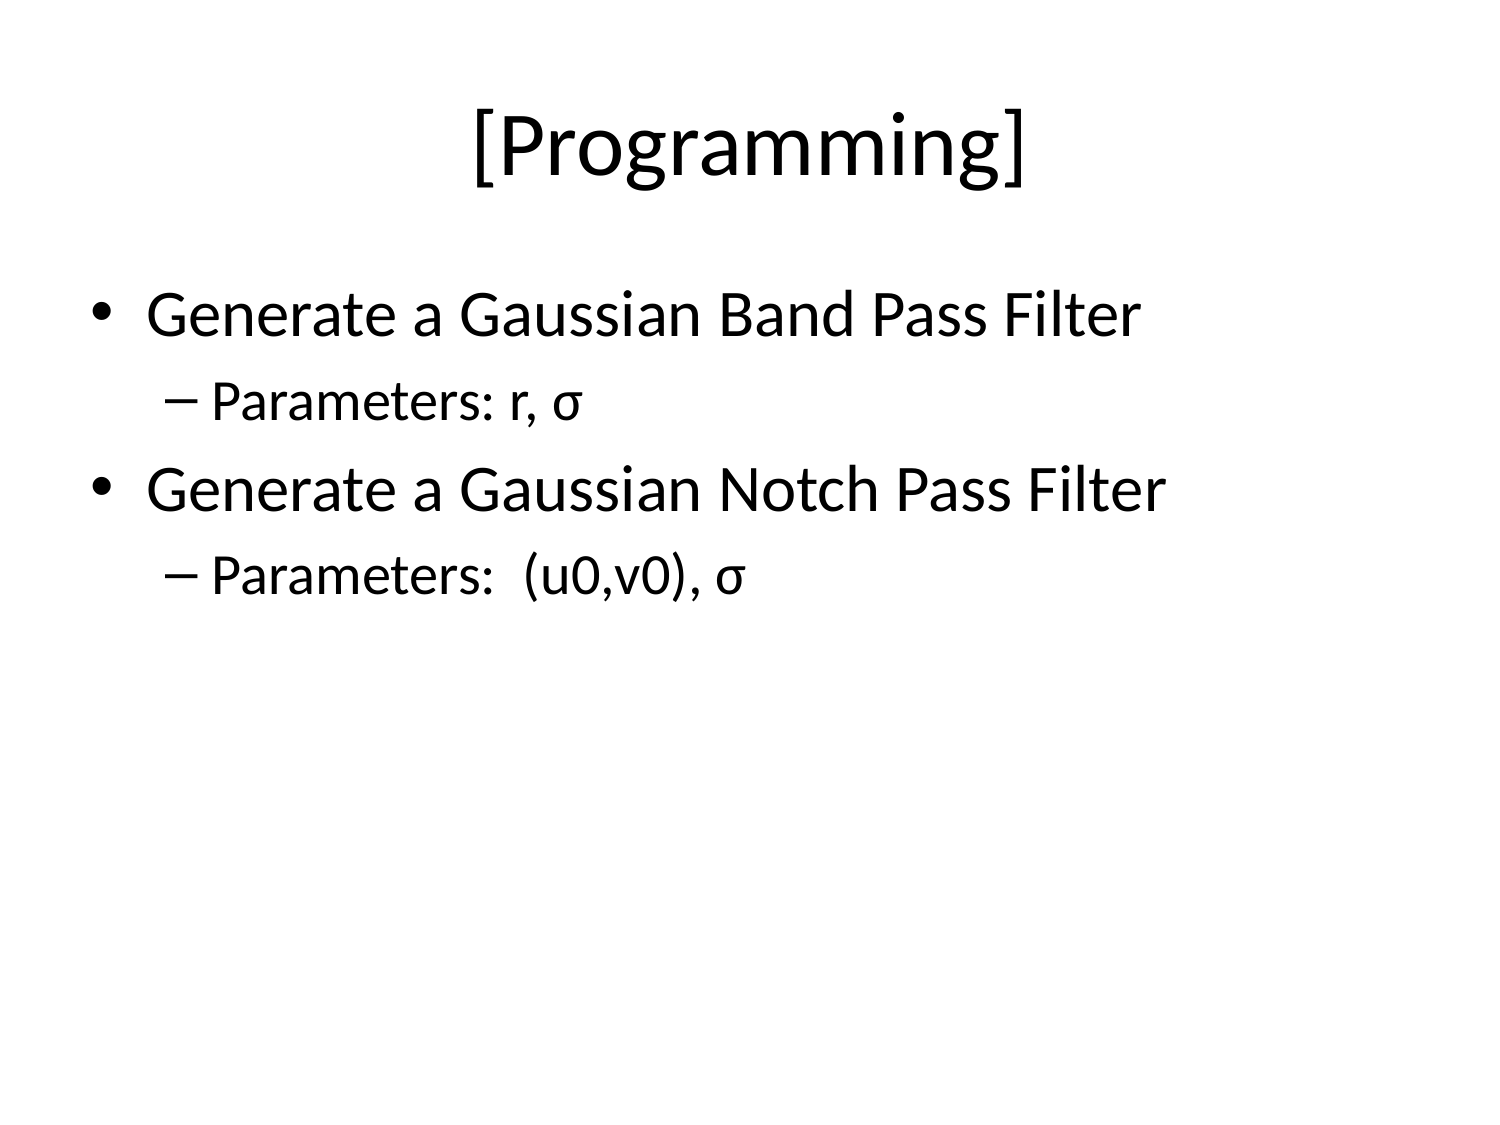

# [Programming]
Generate a Gaussian Band Pass Filter
Parameters: r, σ
Generate a Gaussian Notch Pass Filter
Parameters:  (u0,v0), σ